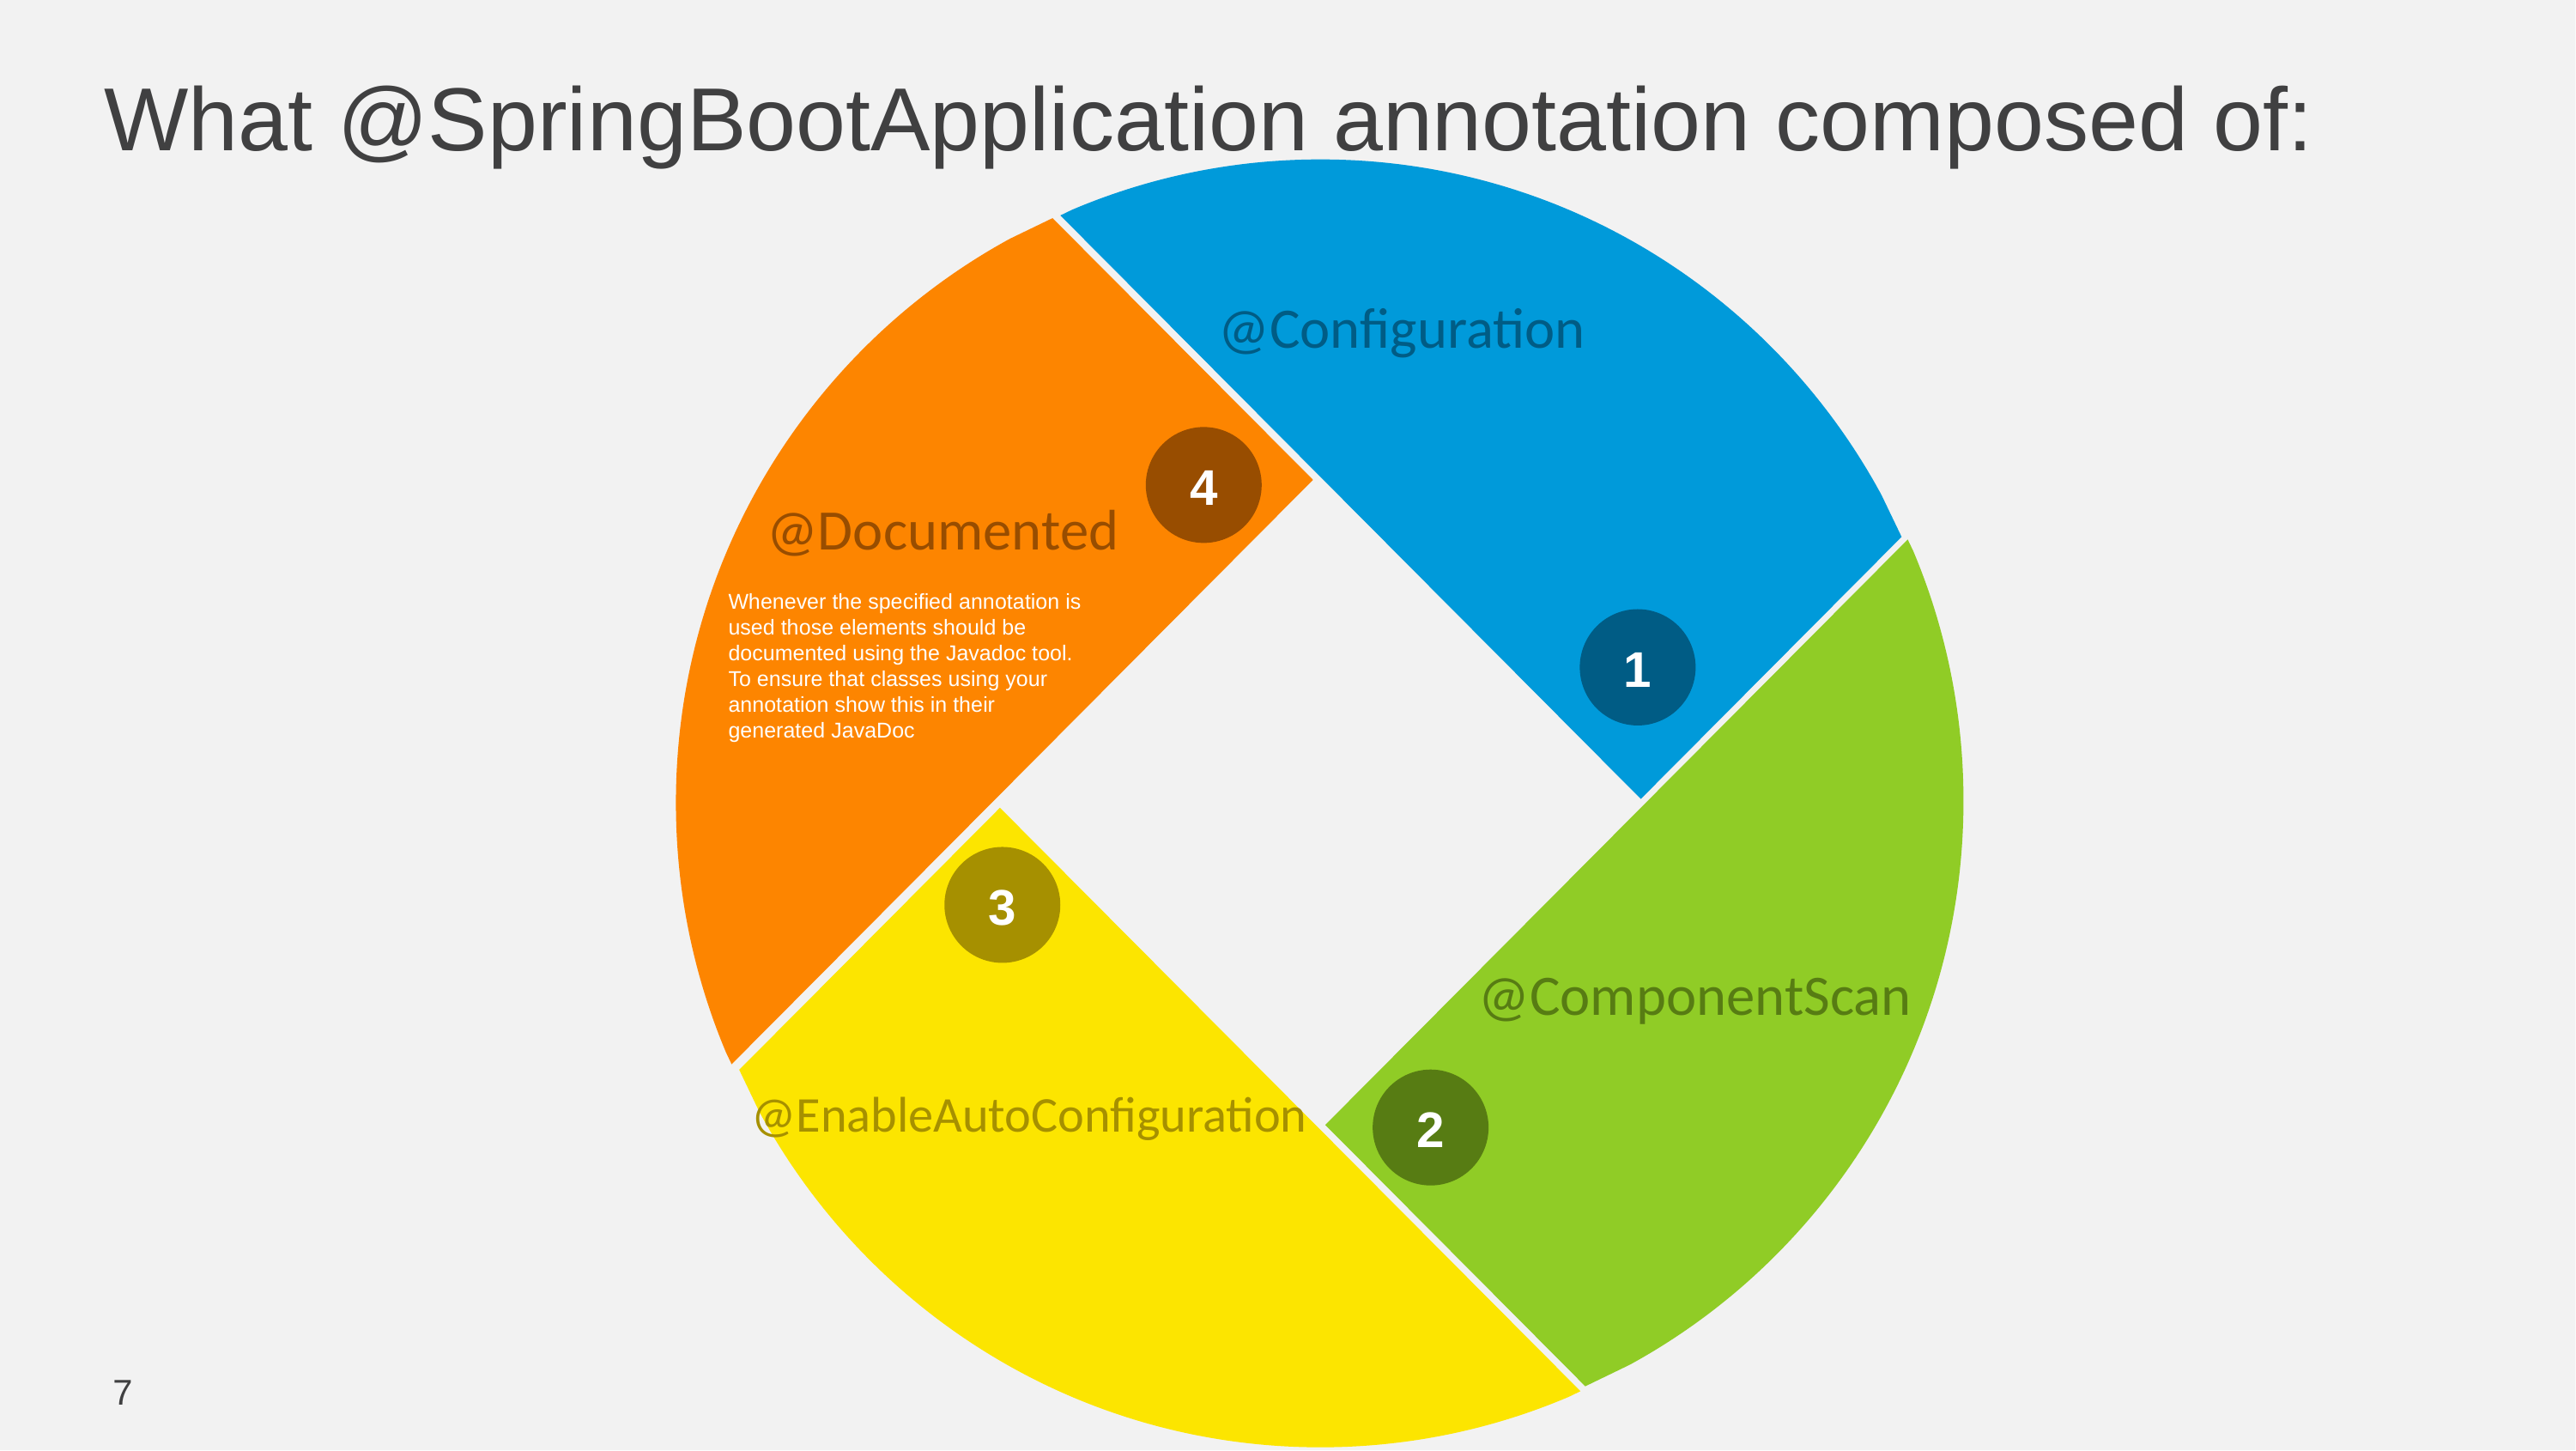

# What @SpringBootApplication annotation composed of:

@Configuration
4
@Documented
Whenever the specified annotation is used those elements should be documented using the Javadoc tool.
To ensure that classes using your annotation show this in their generated JavaDoc
1
3
@ComponentScan
2
@EnableAutoConfiguration
7